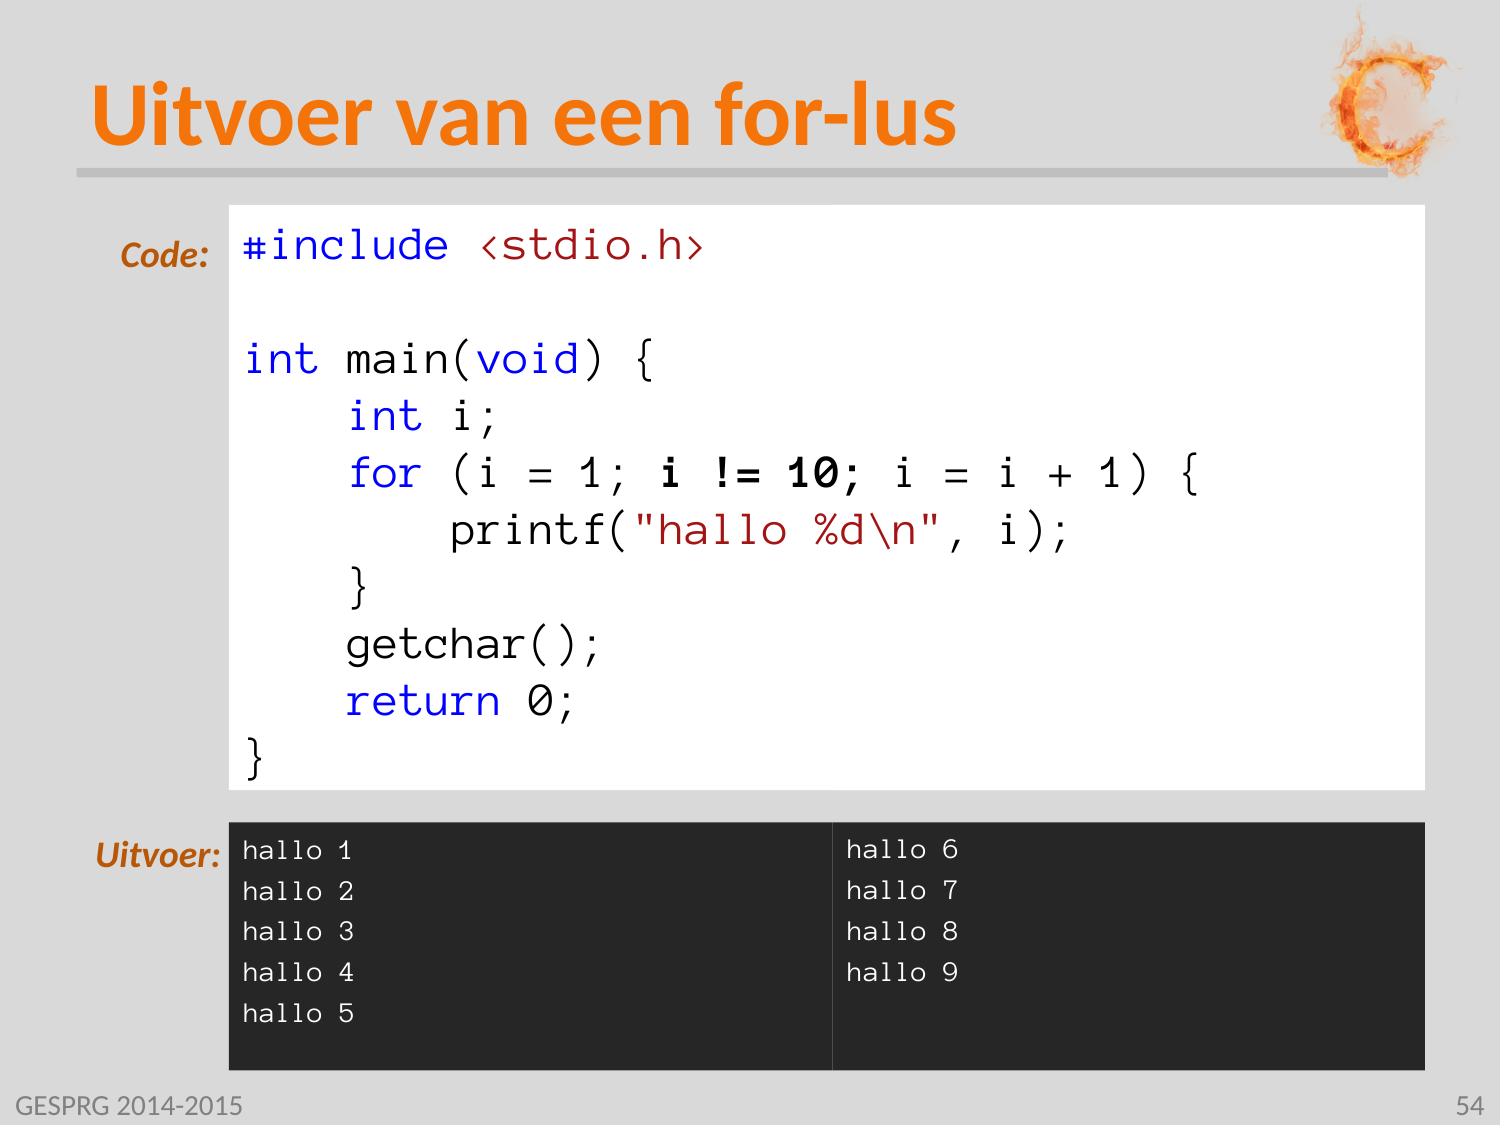

# Uitvoer van een for-lus
#include <stdio.h>

int main(void) {
    int i;
    for (i = 1; i != 10; i = i + 1) {
        printf("hallo %d\n", i);
    }
    getchar();
    return 0;
}

hallo 6
hallo 7
hallo 8
hallo 9

hallo 1
hallo 2
hallo 3
hallo 4
hallo 5

hallo 6
hallo 7
hallo 8
hallo 9

GESPRG 2014-2015
54